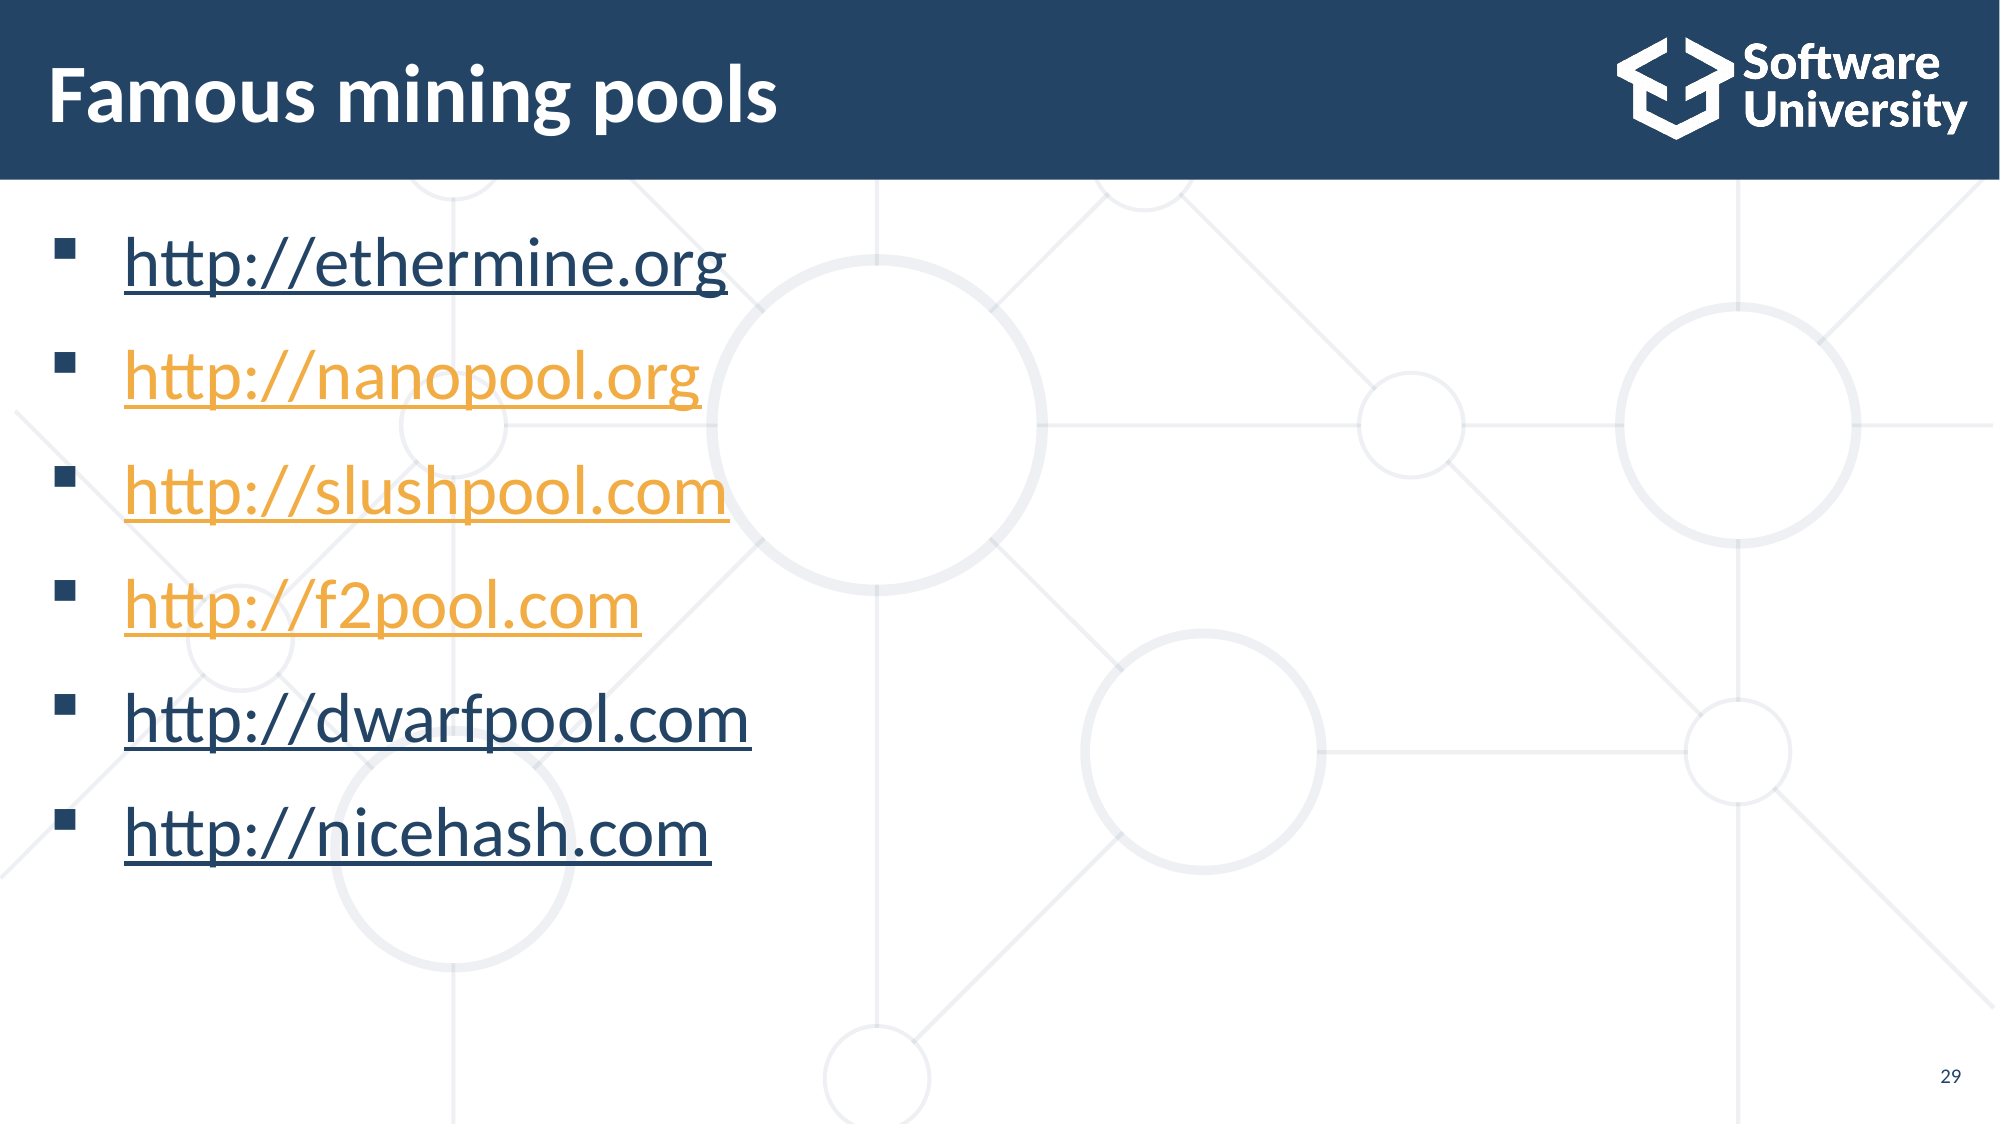

# Famous mining pools
http://ethermine.org
http://nanopool.org
http://slushpool.com
http://f2pool.com
http://dwarfpool.com
http://nicehash.com

29